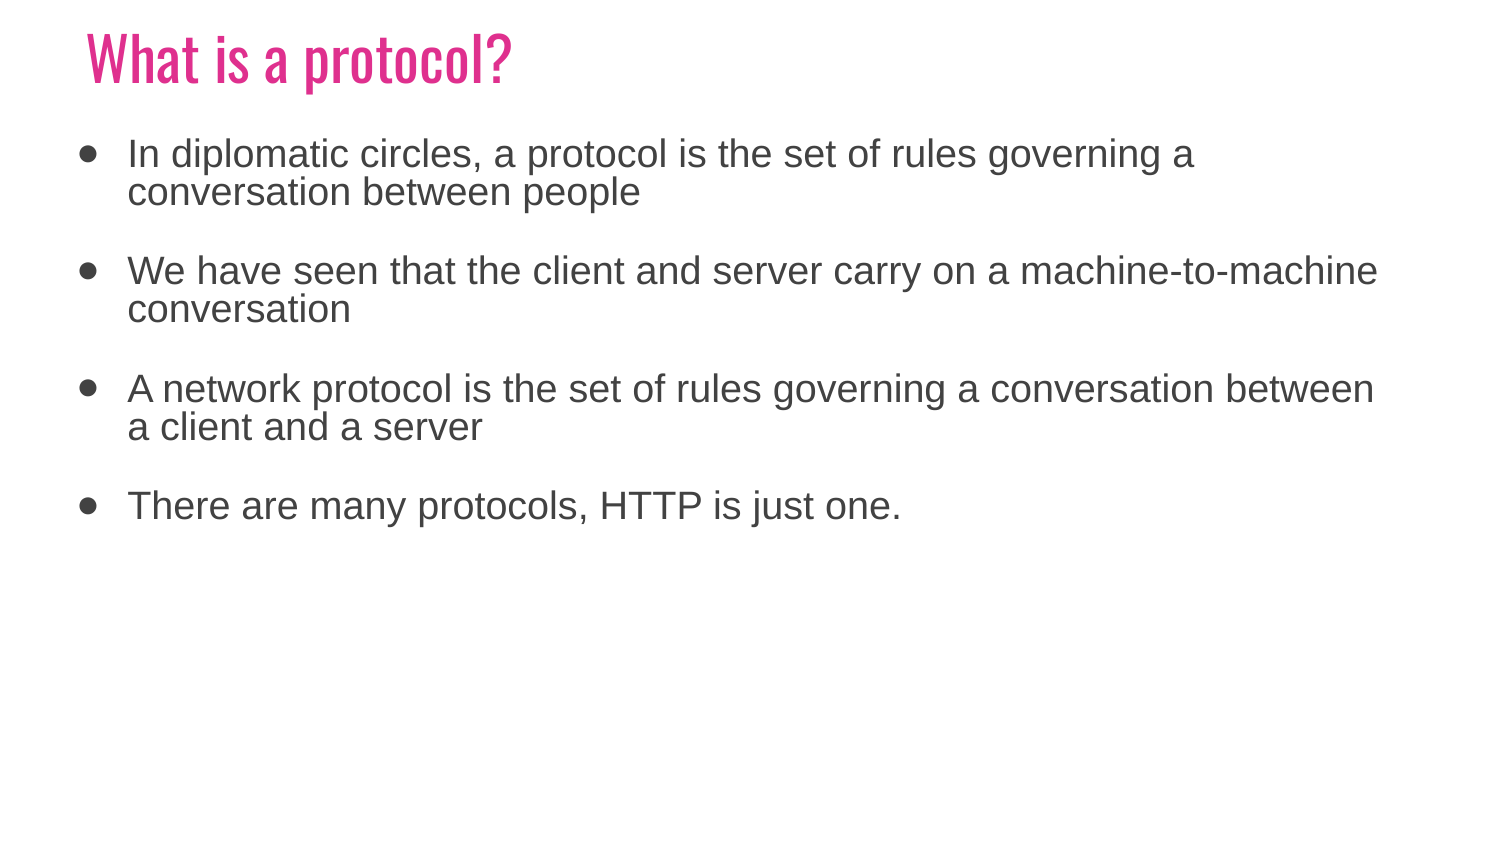

# What is a protocol?
In diplomatic circles, a protocol is the set of rules governing a conversation between people
We have seen that the client and server carry on a machine-to-machine conversation
A network protocol is the set of rules governing a conversation between a client and a server
There are many protocols, HTTP is just one.